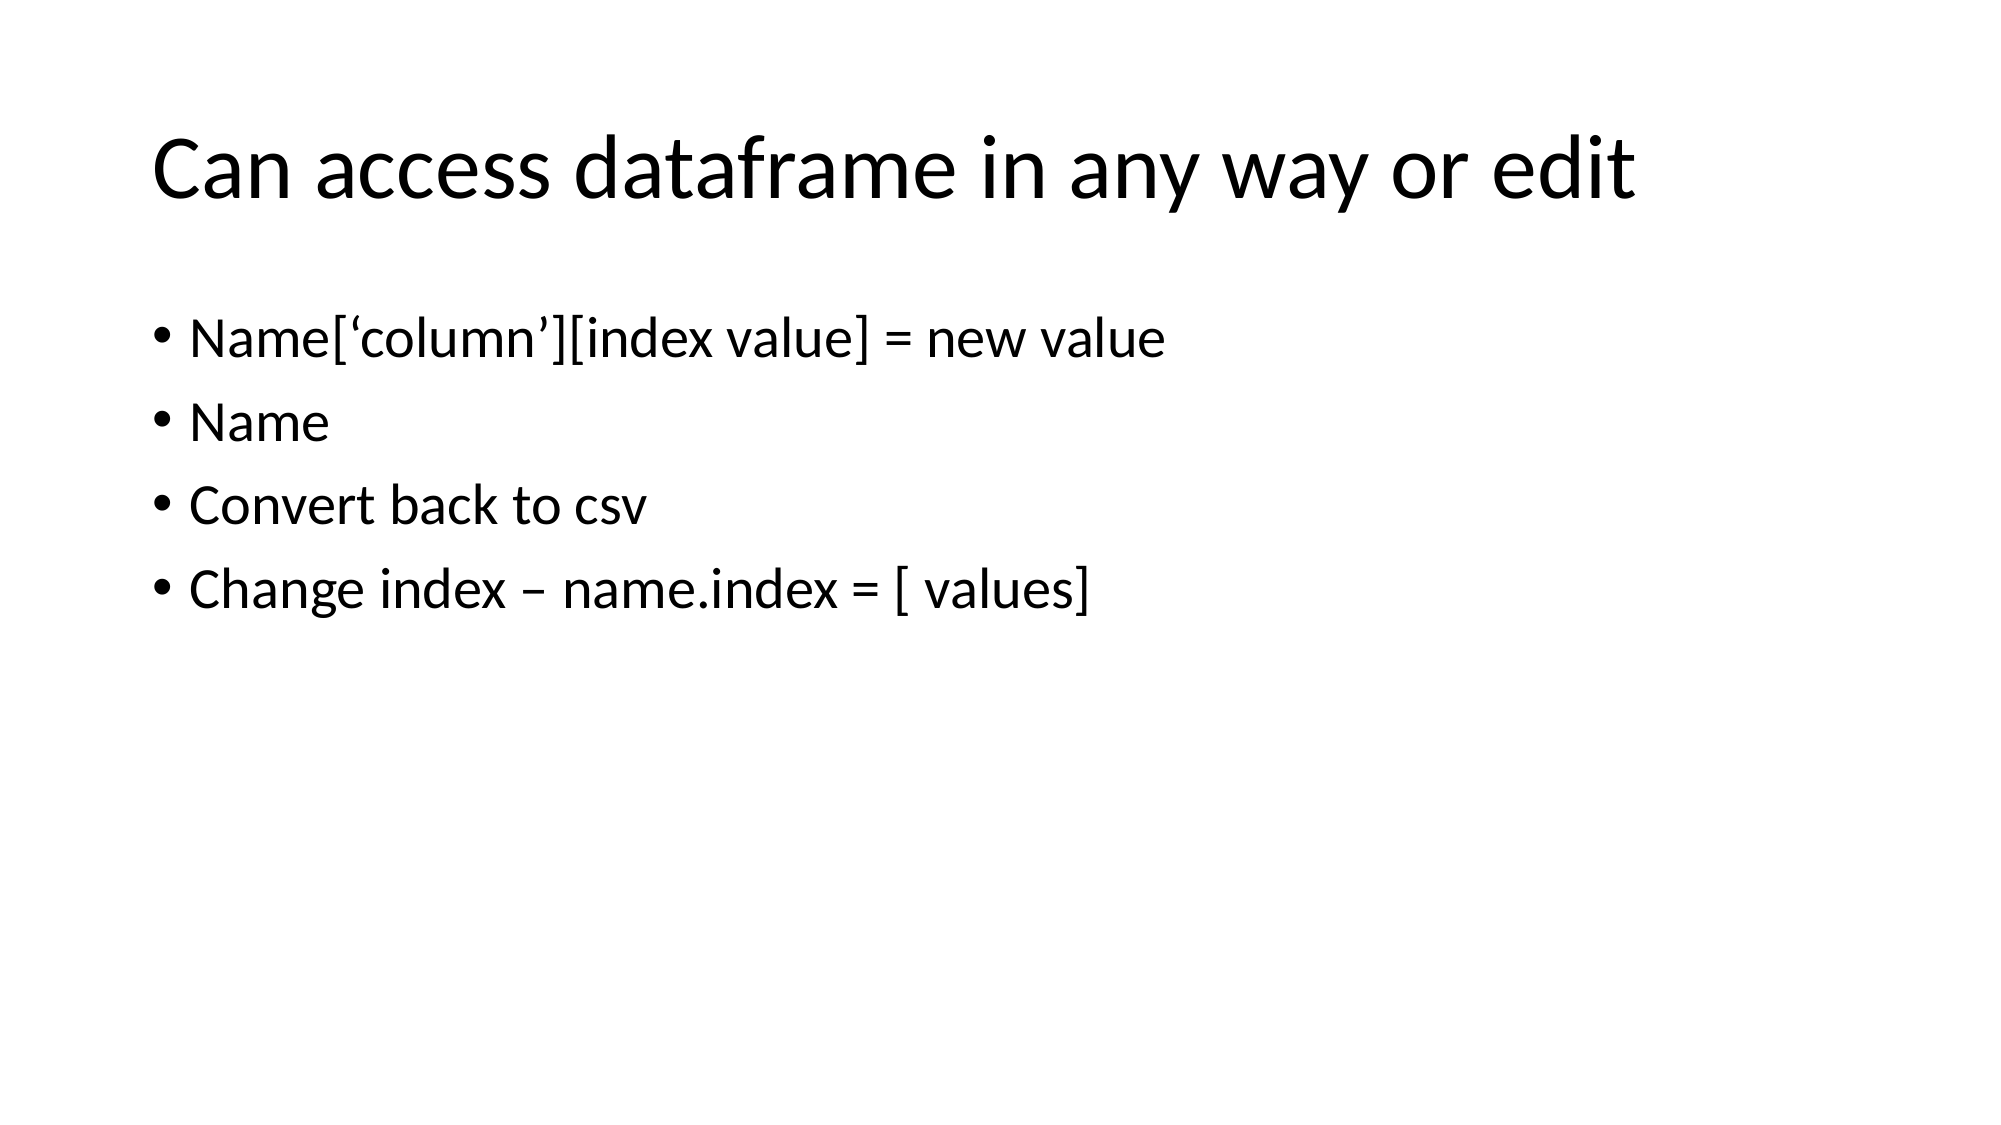

# Can access dataframe in any way or edit
Name[‘column’][index value] = new value
Name
Convert back to csv
Change index – name.index = [ values]